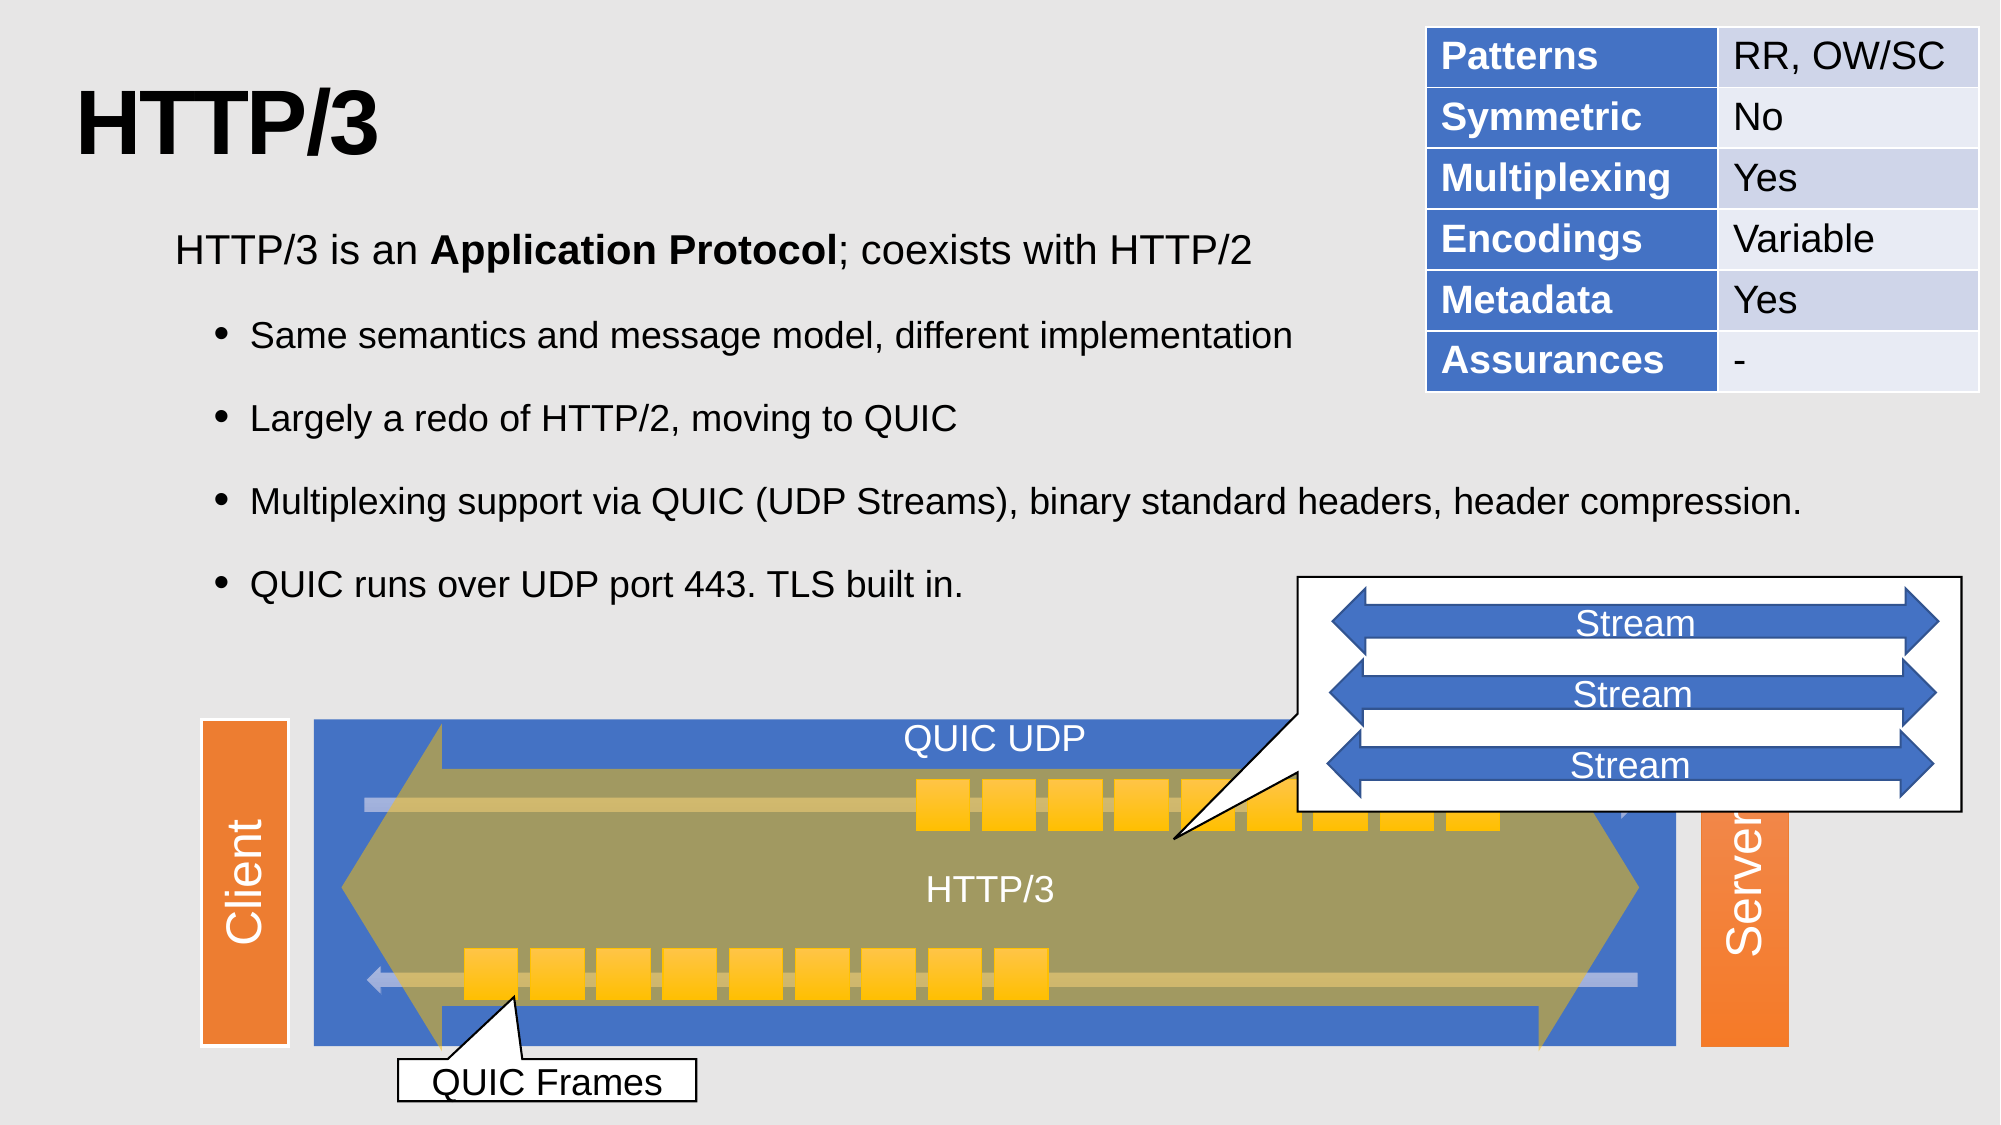

| Patterns | RR, OW/SC |
| --- | --- |
| Symmetric | No |
| Multiplexing | Yes |
| Encodings | Variable |
| Metadata | Yes |
| Assurances | - |
# HTTP/3
HTTP/3 is an Application Protocol; coexists with HTTP/2
Same semantics and message model, different implementation
Largely a redo of HTTP/2, moving to QUIC
Multiplexing support via QUIC (UDP Streams), binary standard headers, header compression.
QUIC runs over UDP port 443. TLS built in.

Stream
Stream
Client
QUIC UDP
Server
HTTP/3
Stream

QUIC Frames